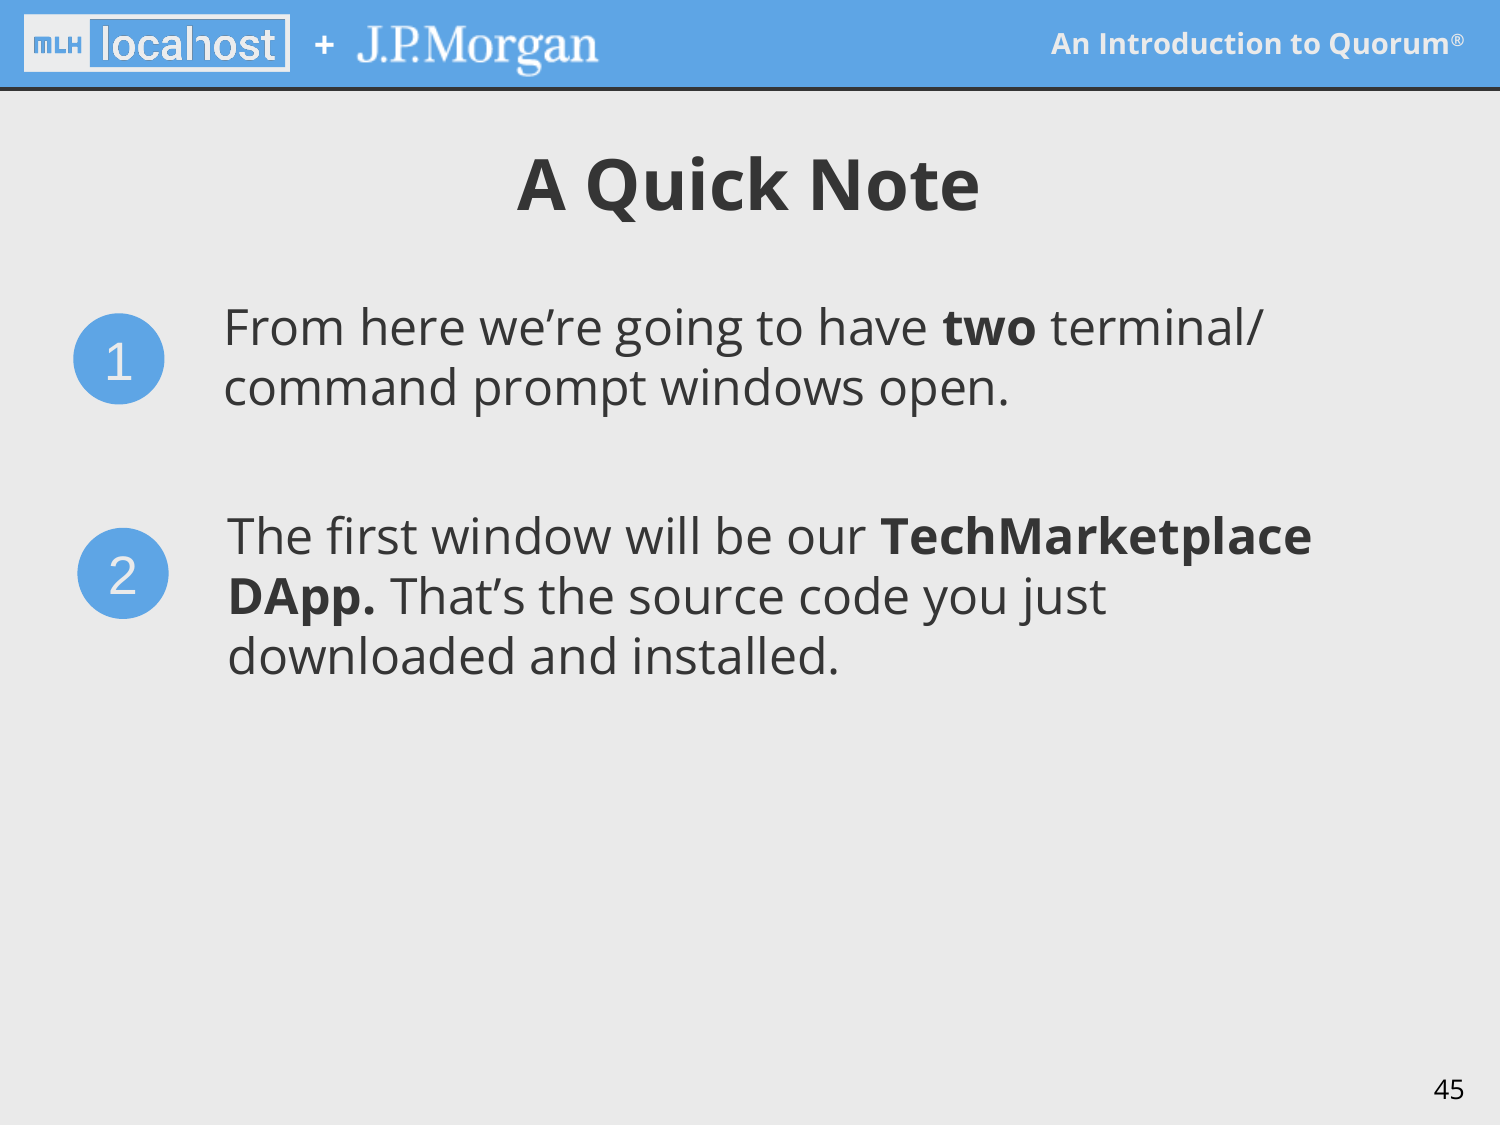

A Quick Note
From here we’re going to have two terminal/ command prompt windows open.
1
2
The first window will be our TechMarketplace DApp. That’s the source code you just downloaded and installed.
45